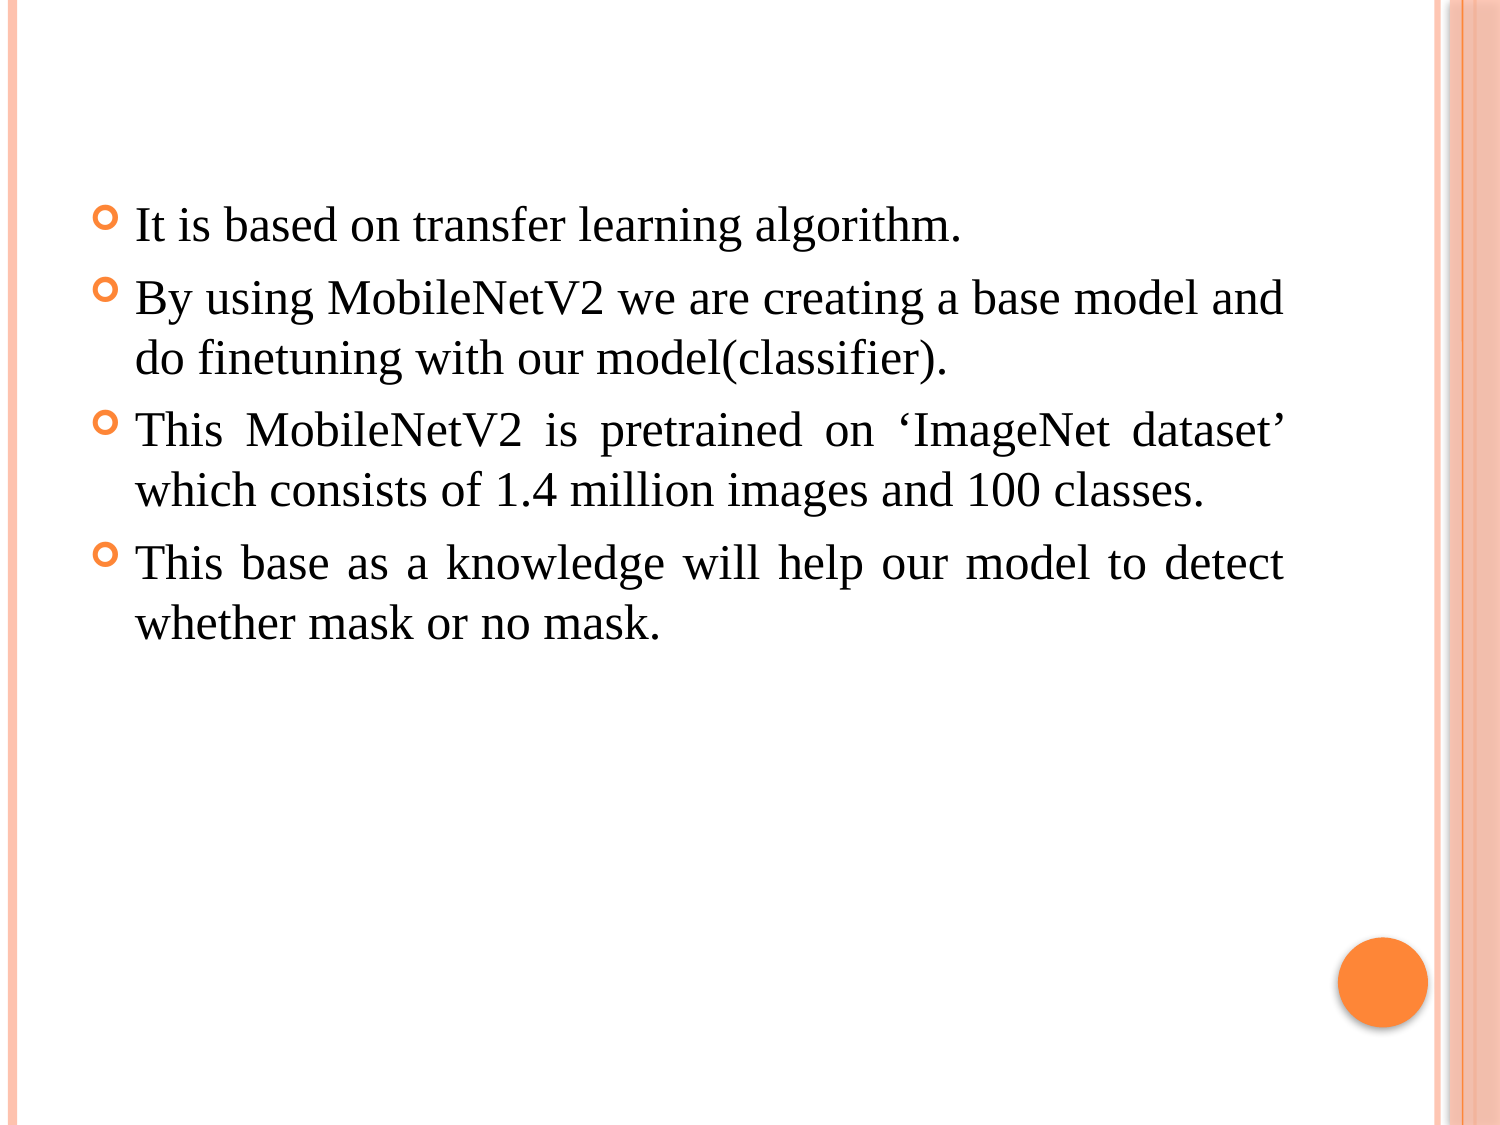

It is based on transfer learning algorithm.
By using MobileNetV2 we are creating a base model and do finetuning with our model(classifier).
This MobileNetV2 is pretrained on ‘ImageNet dataset’ which consists of 1.4 million images and 100 classes.
This base as a knowledge will help our model to detect whether mask or no mask.